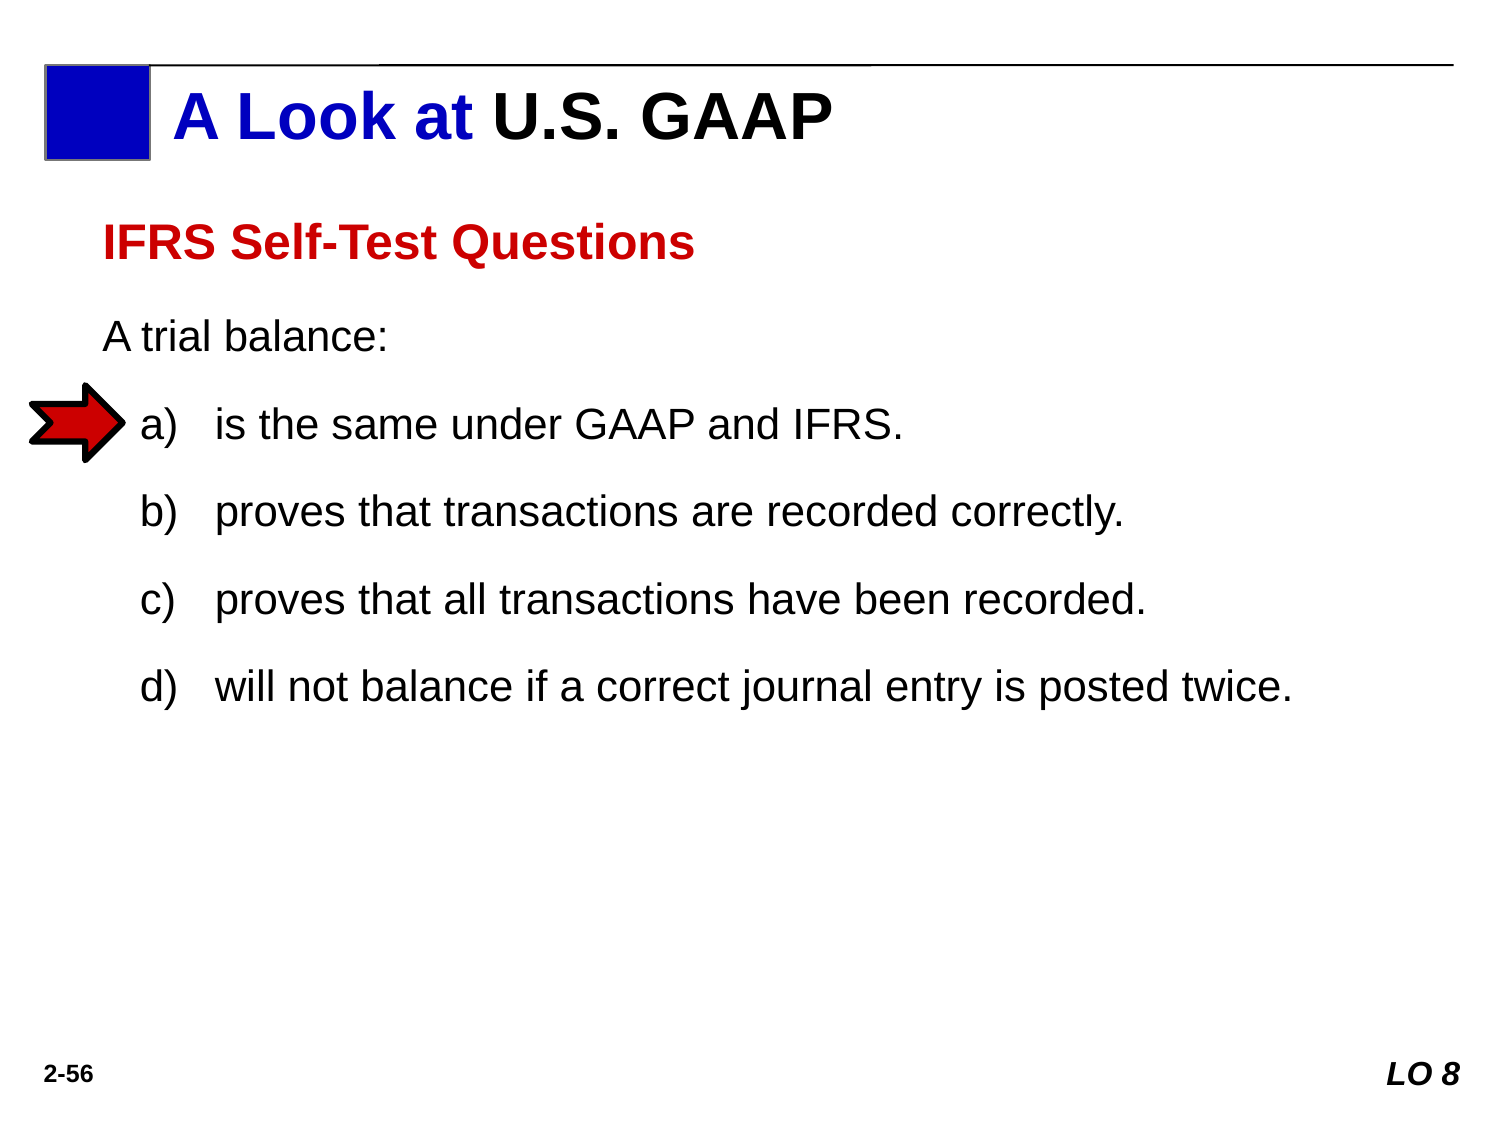

A Look at U.S. GAAP
A Look at IFRS
IFRS Self-Test Questions
A trial balance:
is the same under GAAP and IFRS.
proves that transactions are recorded correctly.
proves that all transactions have been recorded.
will not balance if a correct journal entry is posted twice.

LO 8